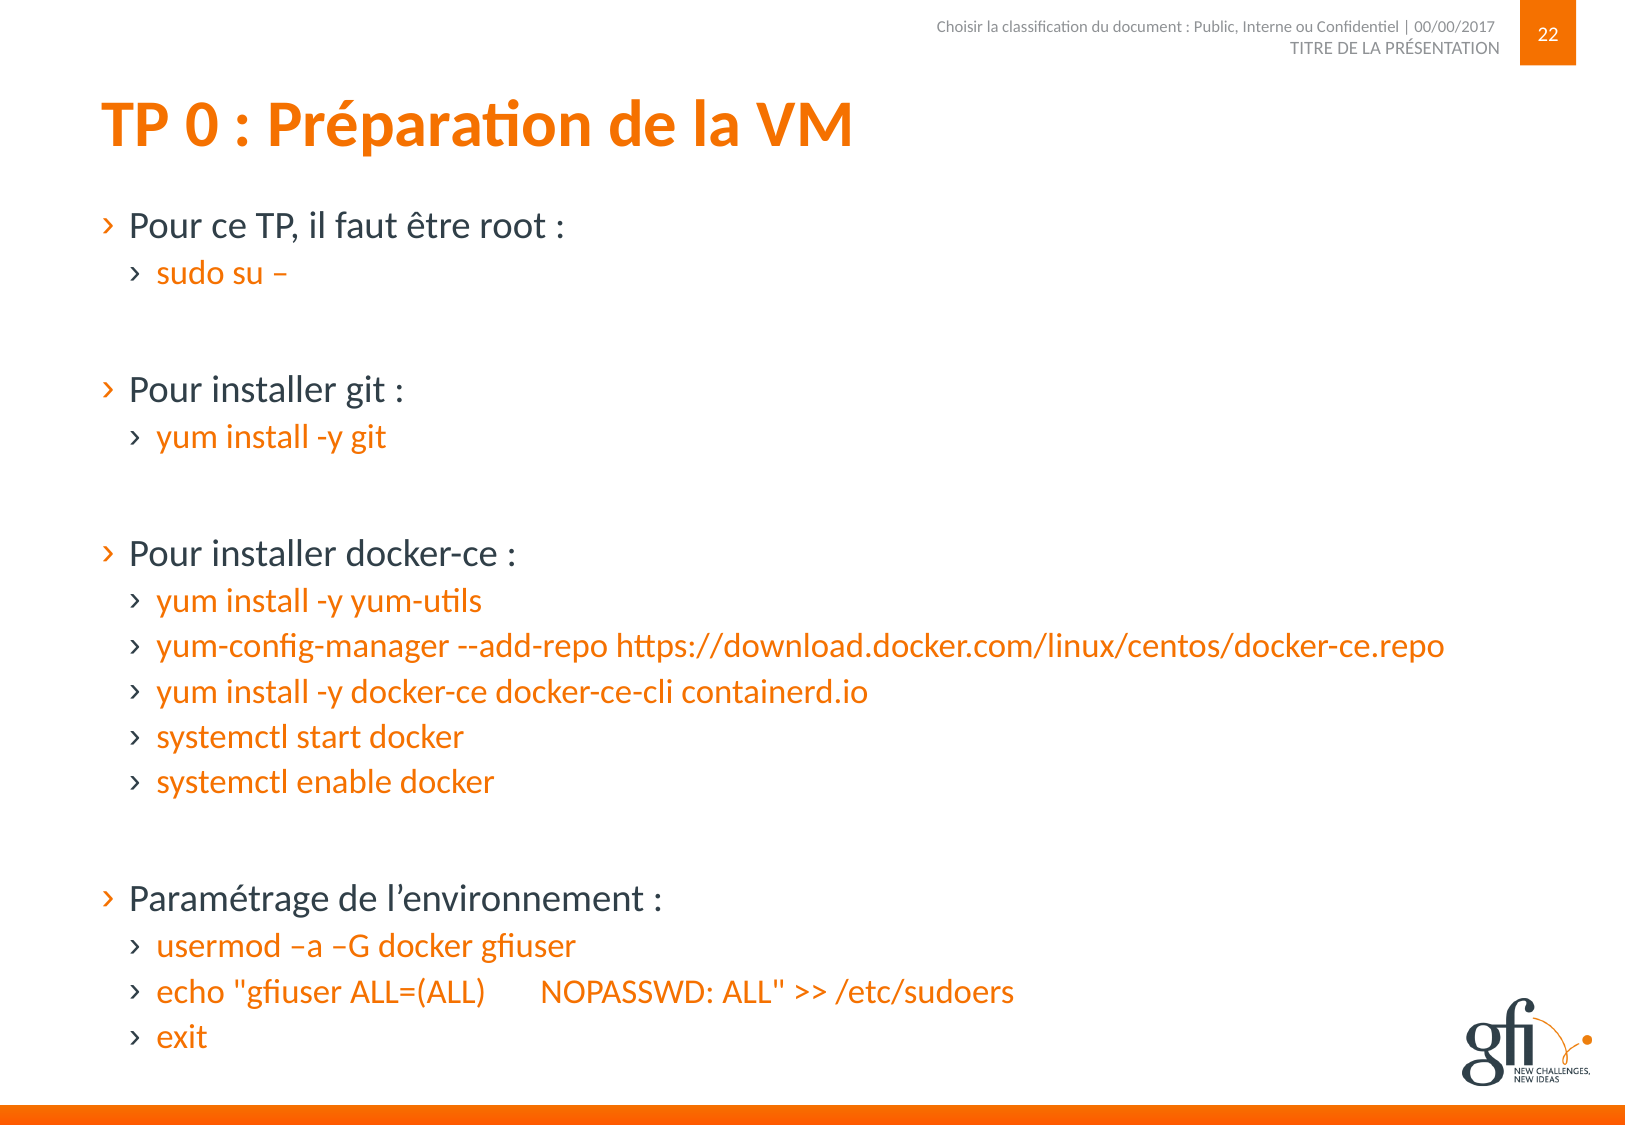

22
TITRE DE LA PRÉSENTATION
Choisir la classification du document : Public, Interne ou Confidentiel | 00/00/2017
# TP 0 : Préparation de la VM
Pour ce TP, il faut être root :
sudo su –

Pour installer git :
yum install -y git

Pour installer docker-ce :
yum install -y yum-utils
yum-config-manager --add-repo https://download.docker.com/linux/centos/docker-ce.repo
yum install -y docker-ce docker-ce-cli containerd.io
systemctl start docker
systemctl enable docker

Paramétrage de l’environnement :
usermod –a –G docker gfiuser
echo "gfiuser ALL=(ALL)       NOPASSWD: ALL" >> /etc/sudoers
exit